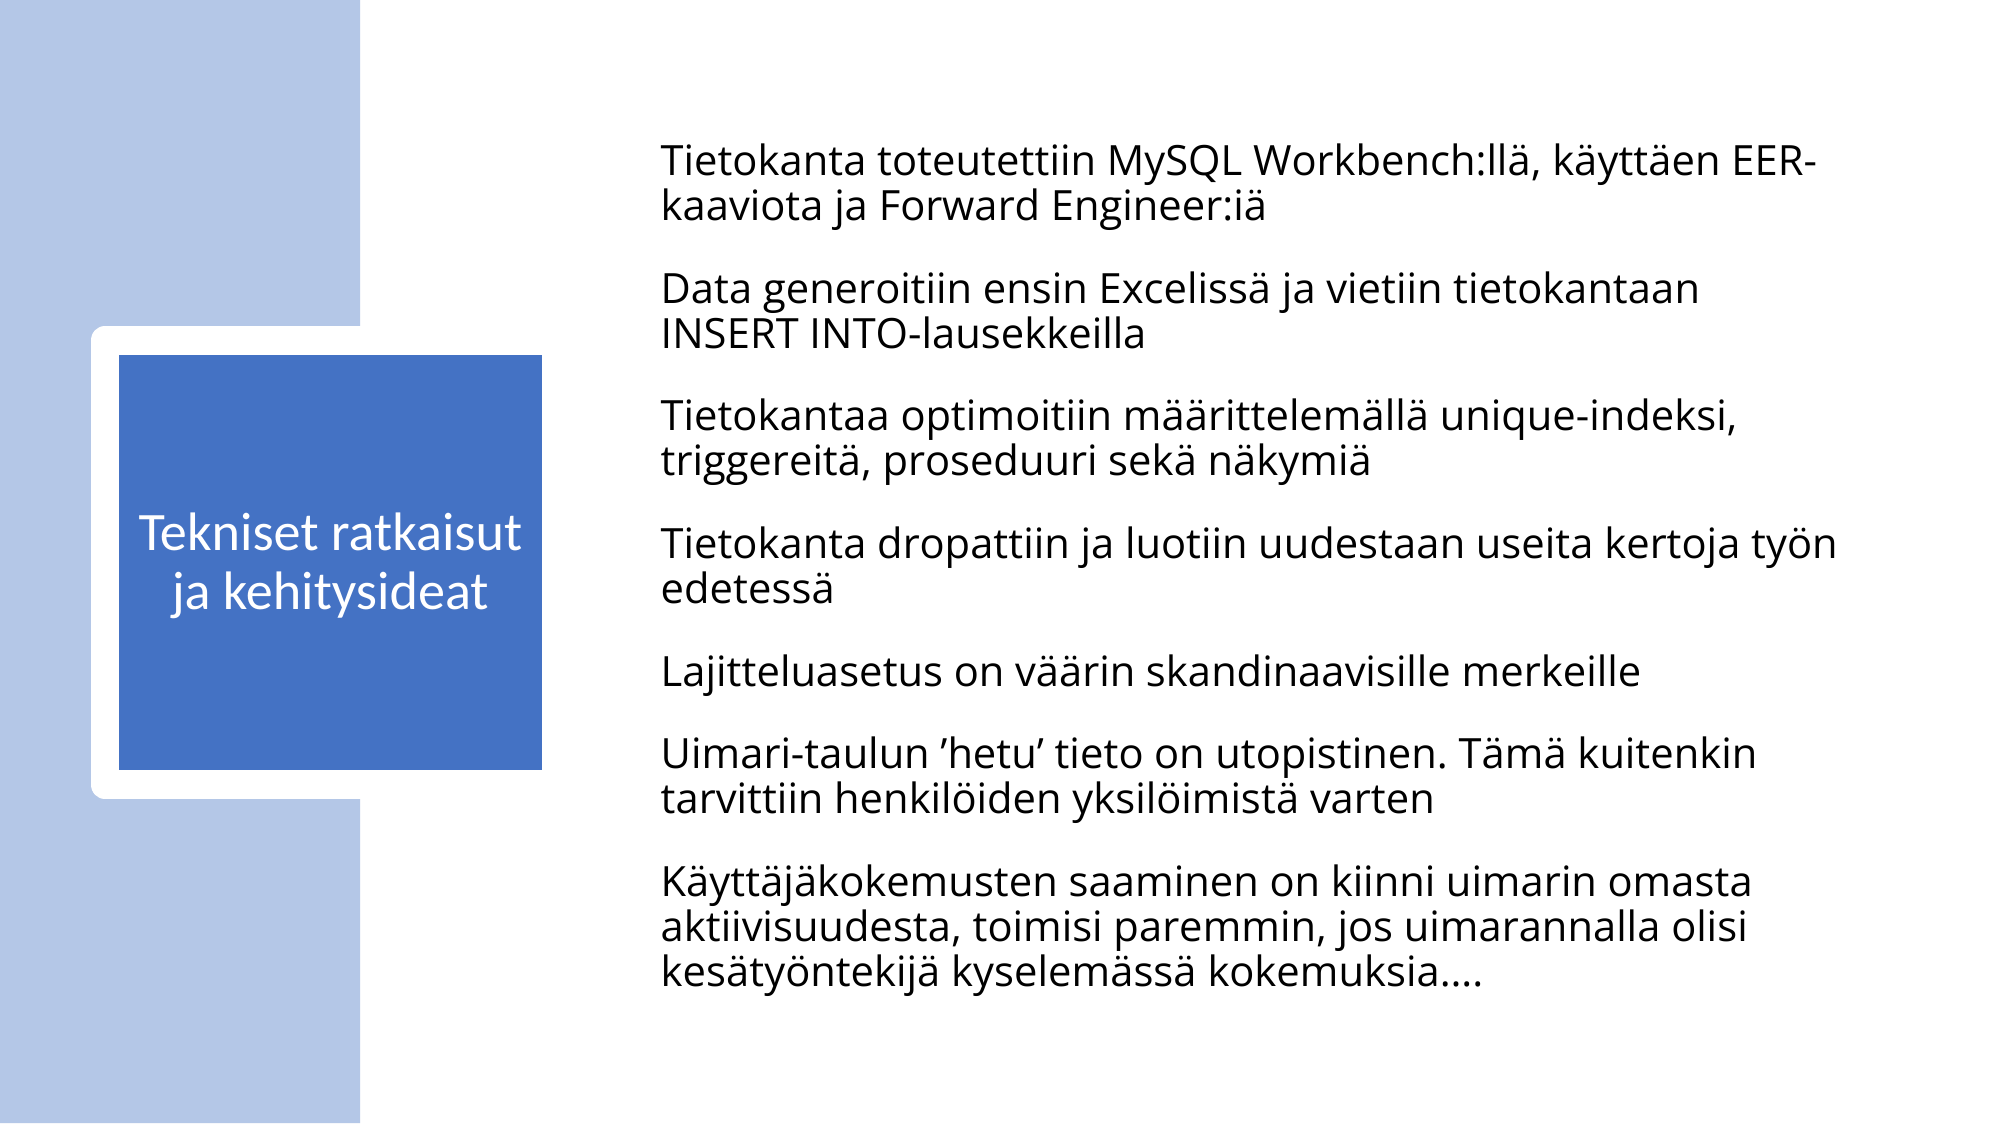

Tietokanta toteutettiin MySQL Workbench:llä, käyttäen EER-kaaviota ja Forward Engineer:iä
Data generoitiin ensin Excelissä ja vietiin tietokantaan INSERT INTO-lausekkeilla
Tietokantaa optimoitiin määrittelemällä unique-indeksi, triggereitä, proseduuri sekä näkymiä
Tietokanta dropattiin ja luotiin uudestaan useita kertoja työn edetessä
Lajitteluasetus on väärin skandinaavisille merkeille
Uimari-taulun ’hetu’ tieto on utopistinen. Tämä kuitenkin tarvittiin henkilöiden yksilöimistä varten
Käyttäjäkokemusten saaminen on kiinni uimarin omasta aktiivisuudesta, toimisi paremmin, jos uimarannalla olisi kesätyöntekijä kyselemässä kokemuksia….
# Tekniset ratkaisut ja kehitysideat